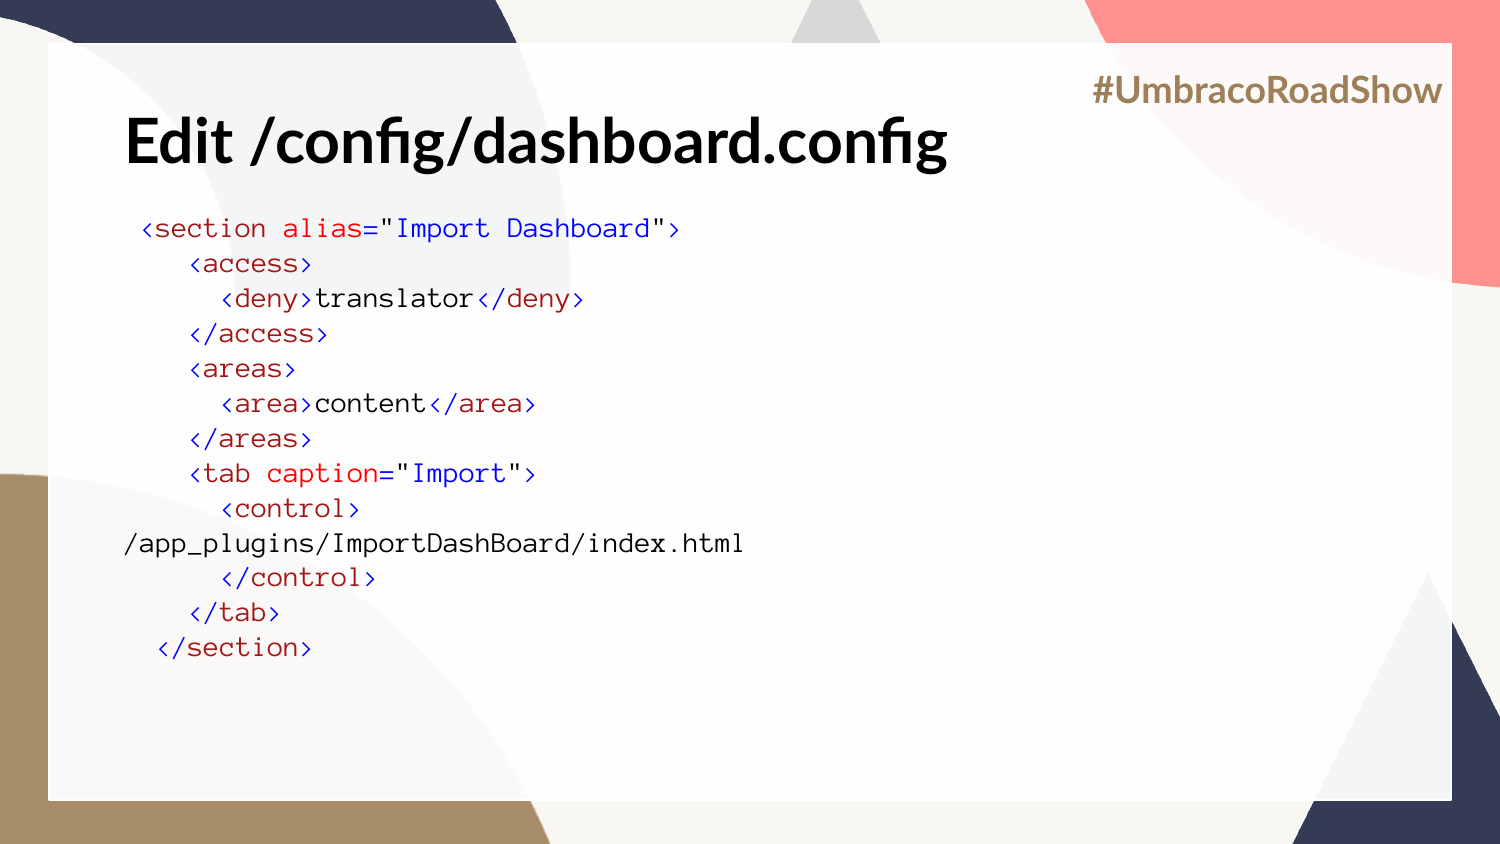

# Edit /config/dashboard.config
 <section alias="Import Dashboard">
    <access>
      <deny>translator</deny>
    </access>
    <areas>
      <area>content</area>
    </areas>
    <tab caption="Import">
      <control>        /app_plugins/ImportDashBoard/index.html
      </control>
    </tab>
  </section>